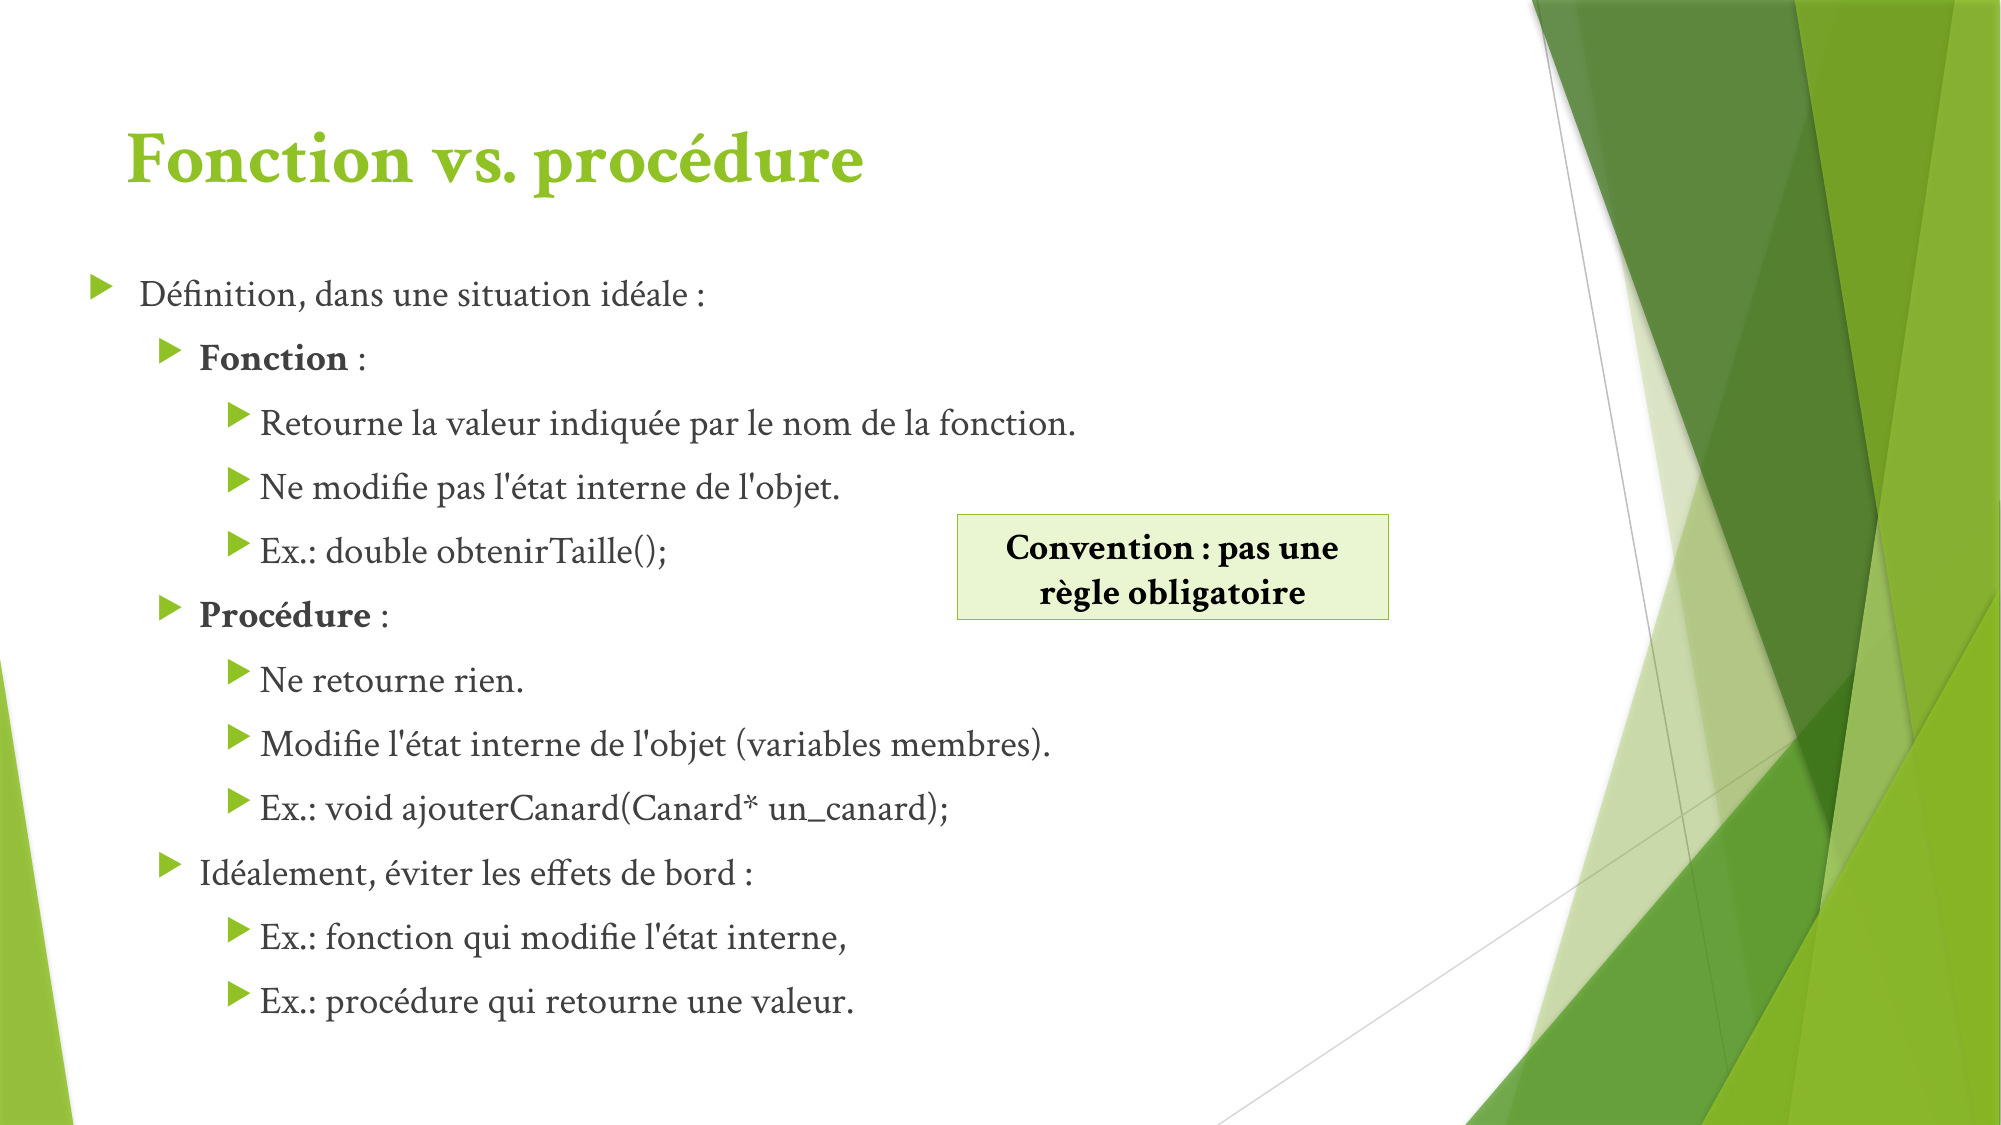

# Fonction vs. procédure
Définition, dans une situation idéale :
Fonction :
Retourne la valeur indiquée par le nom de la fonction.
Ne modifie pas l'état interne de l'objet.
Ex.: double obtenirTaille();
Procédure :
Ne retourne rien.
Modifie l'état interne de l'objet (variables membres).
Ex.: void ajouterCanard(Canard* un_canard);
Idéalement, éviter les effets de bord :
Ex.: fonction qui modifie l'état interne,
Ex.: procédure qui retourne une valeur.

Convention : pas une règle obligatoire